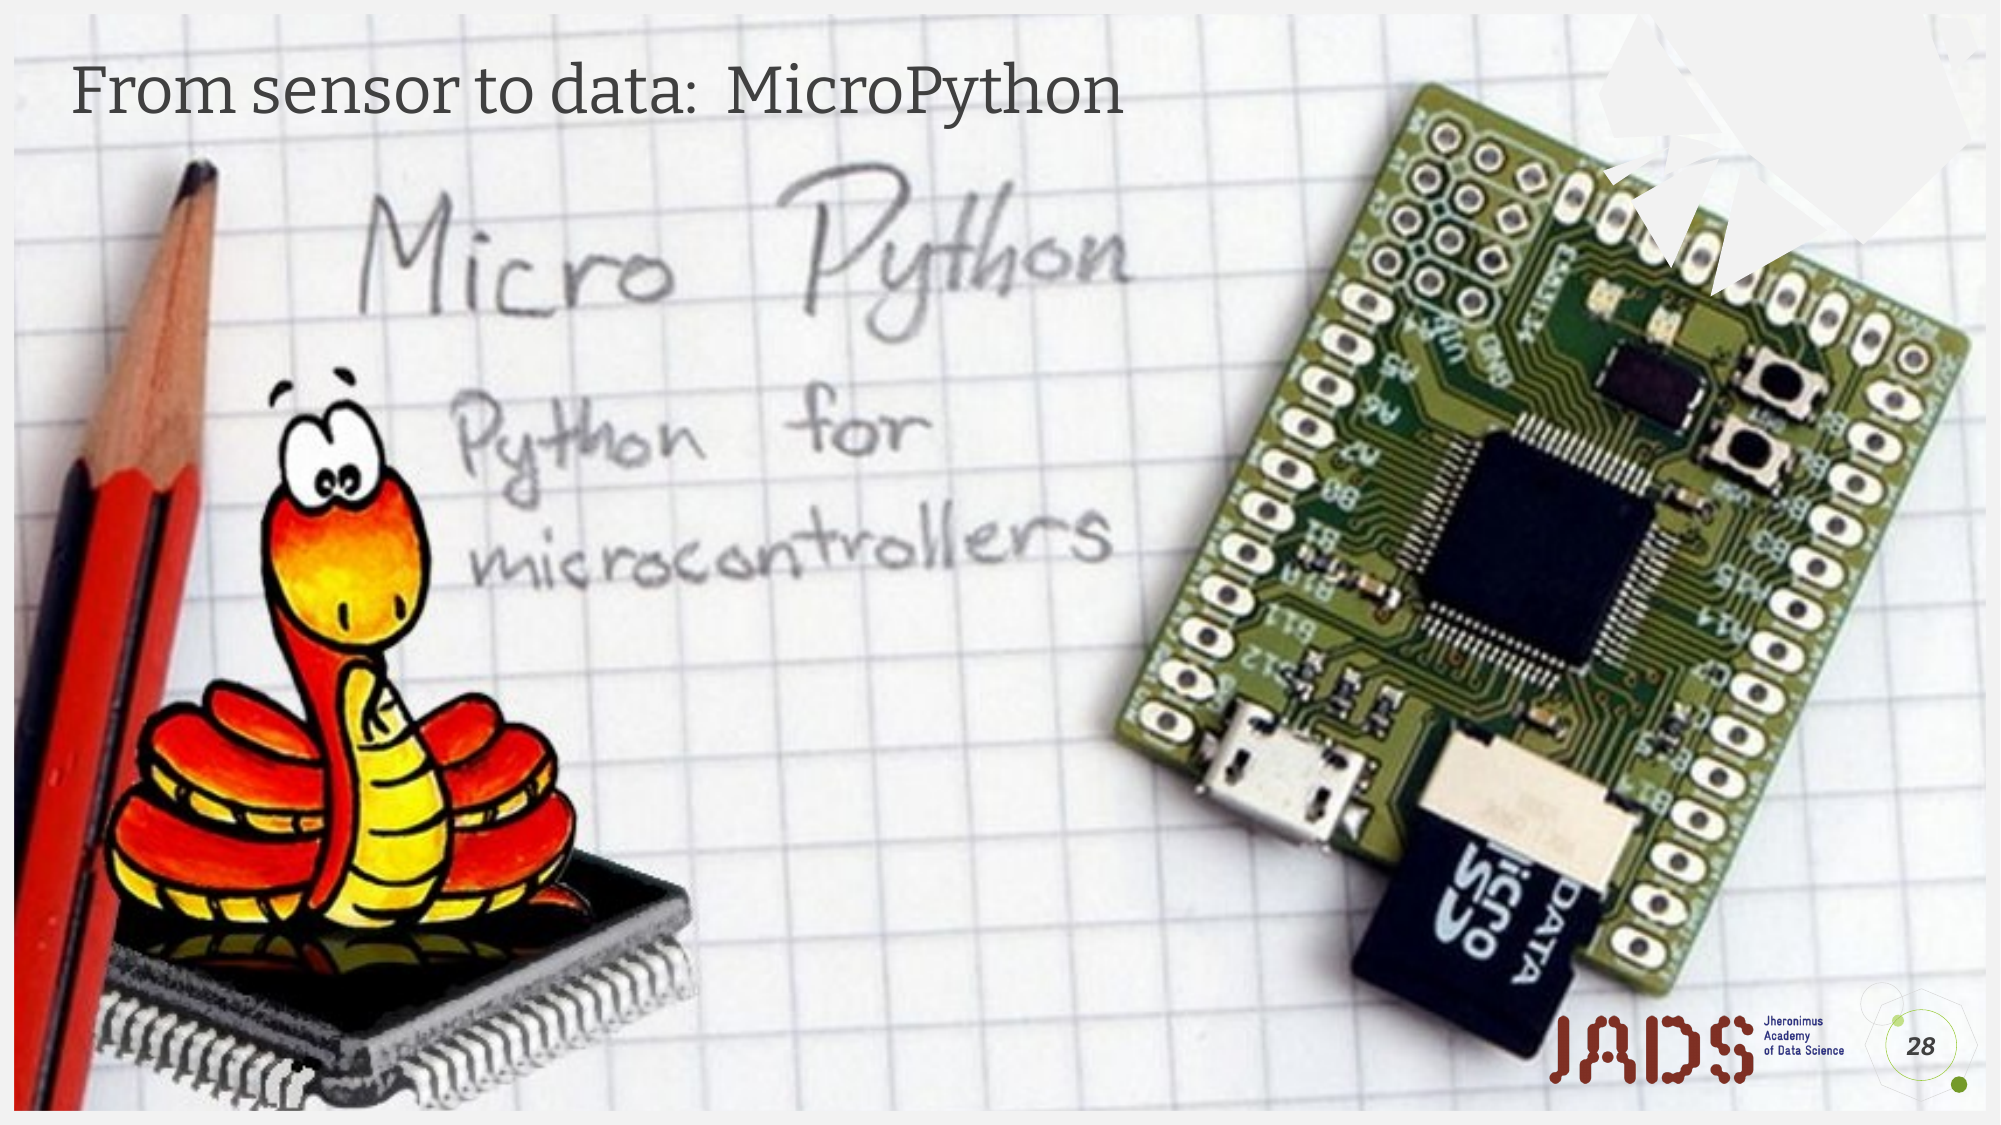

# From sensor to data:  MicroPython
28